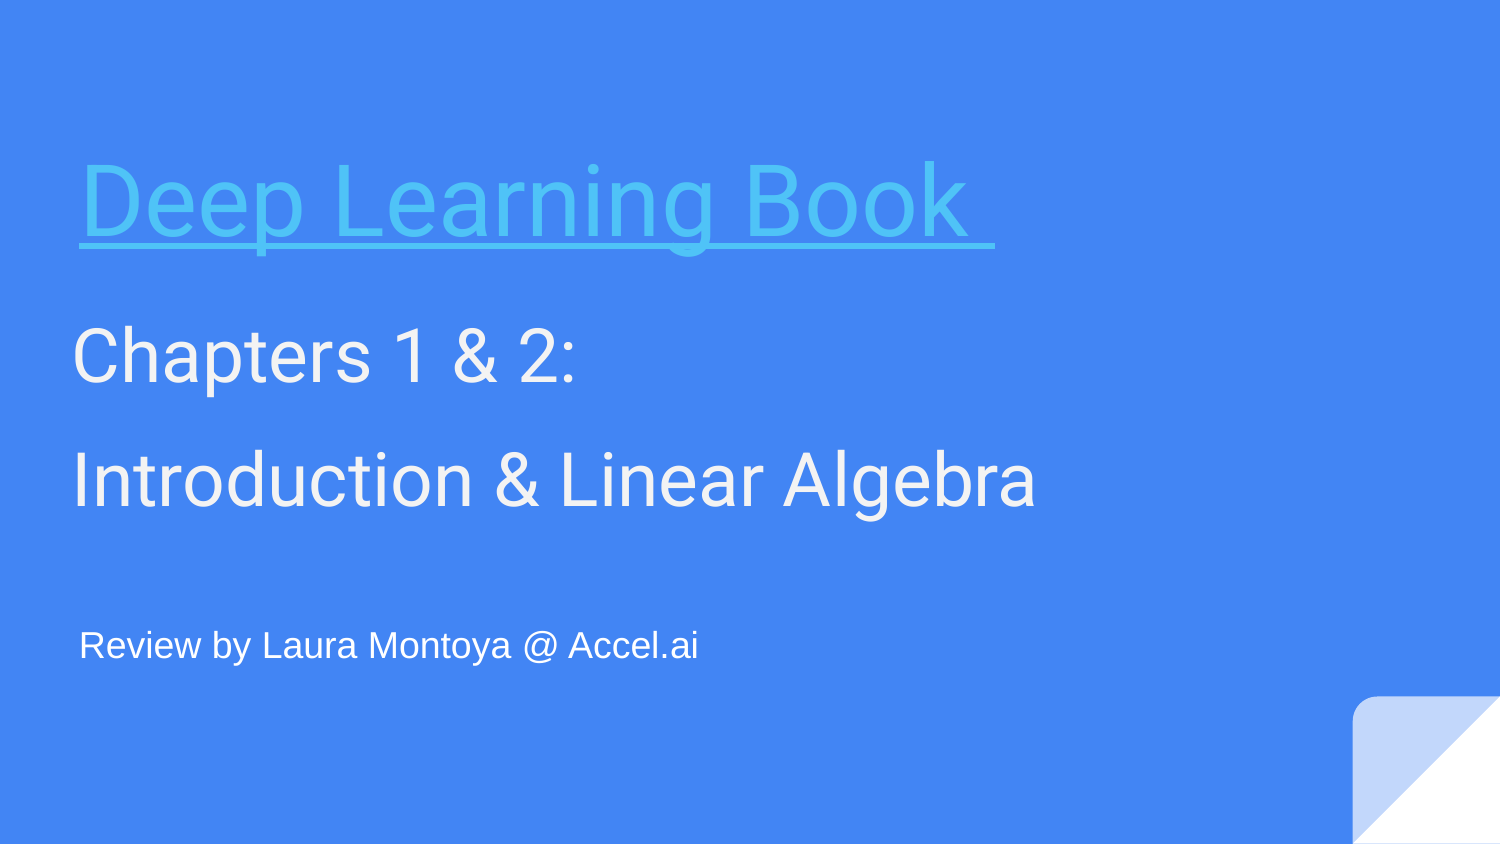

# Deep Learning Book
Chapters 1 & 2:
Introduction & Linear Algebra
Review by Laura Montoya @ Accel.ai